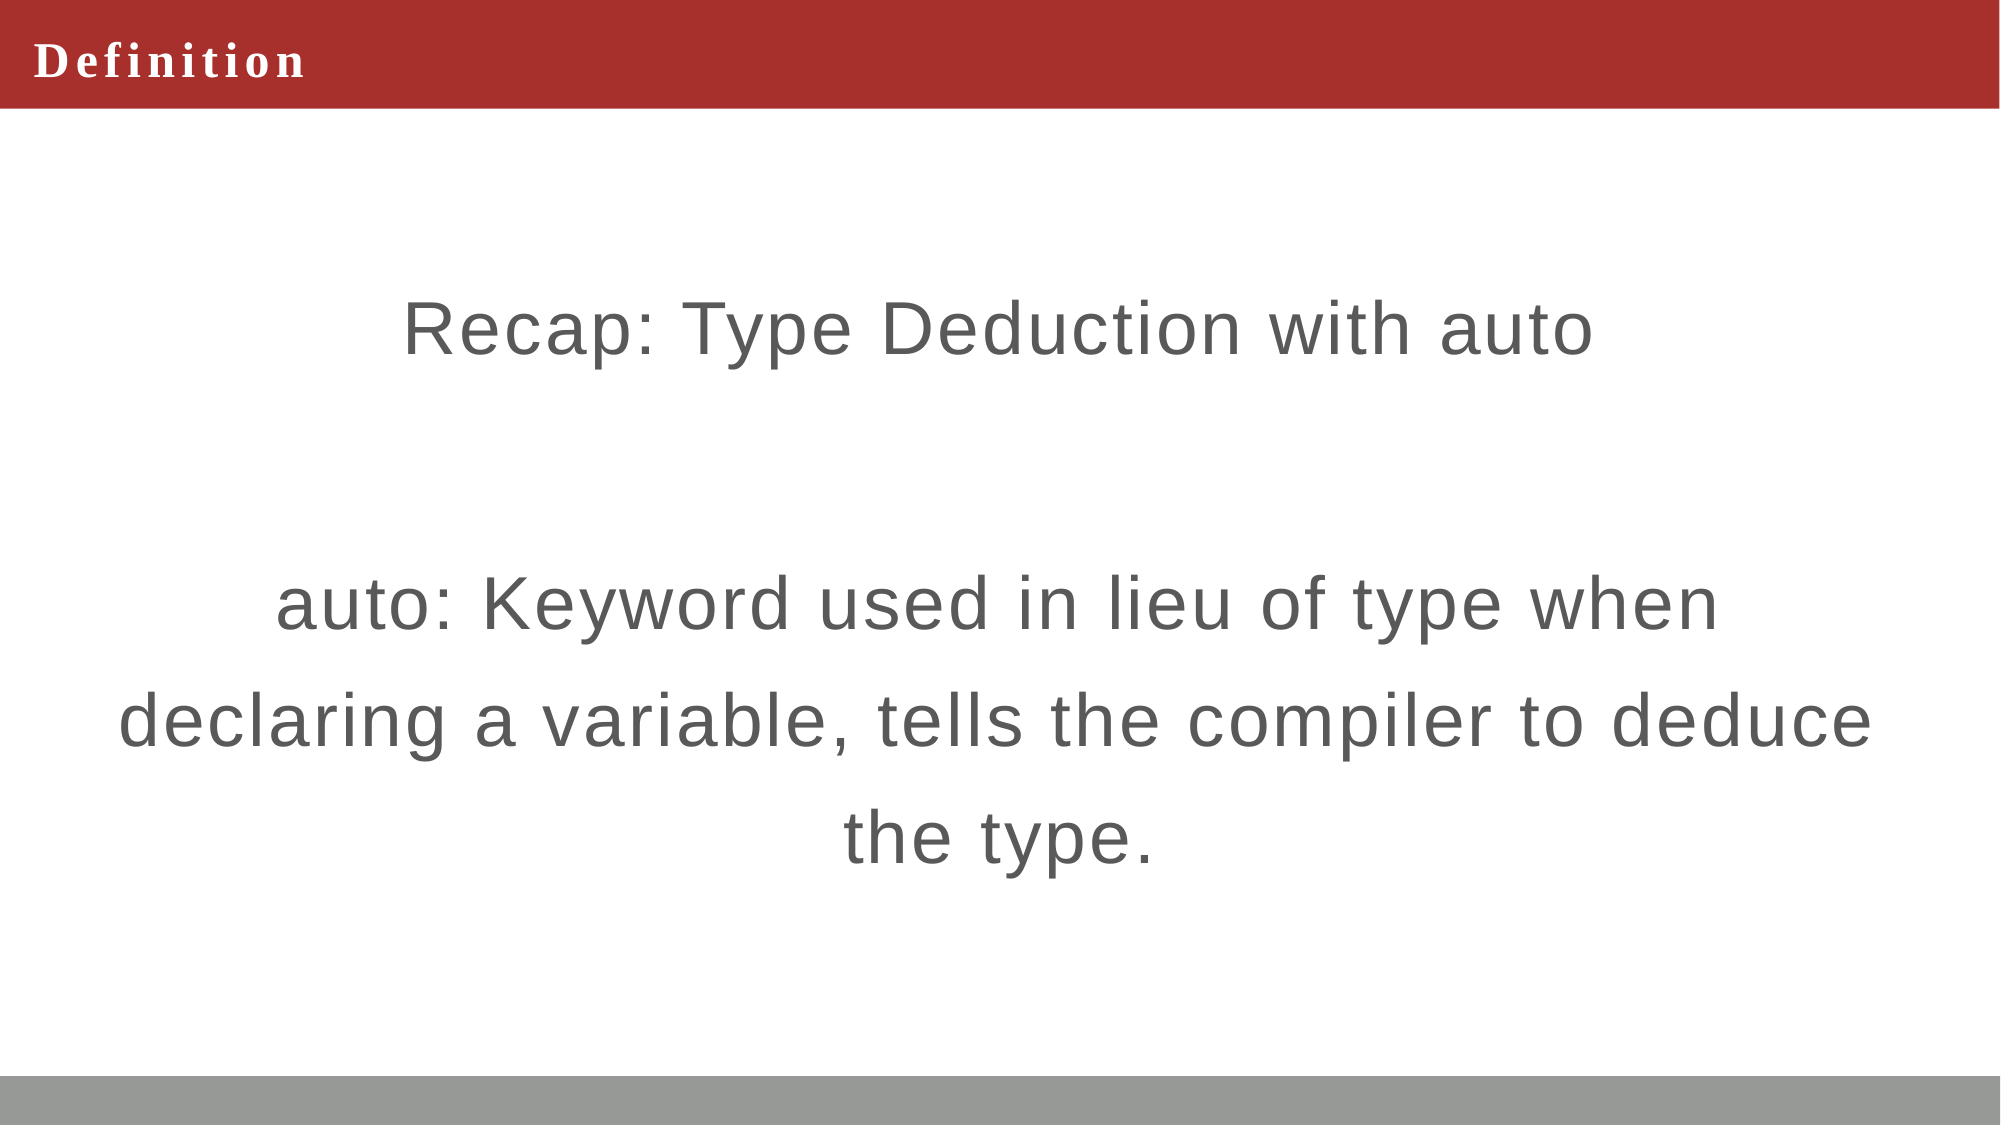

# Definition
Recap: Type Deduction with auto

auto: Keyword used in lieu of type when declaring a variable, tells the compiler to deduce the type.
15